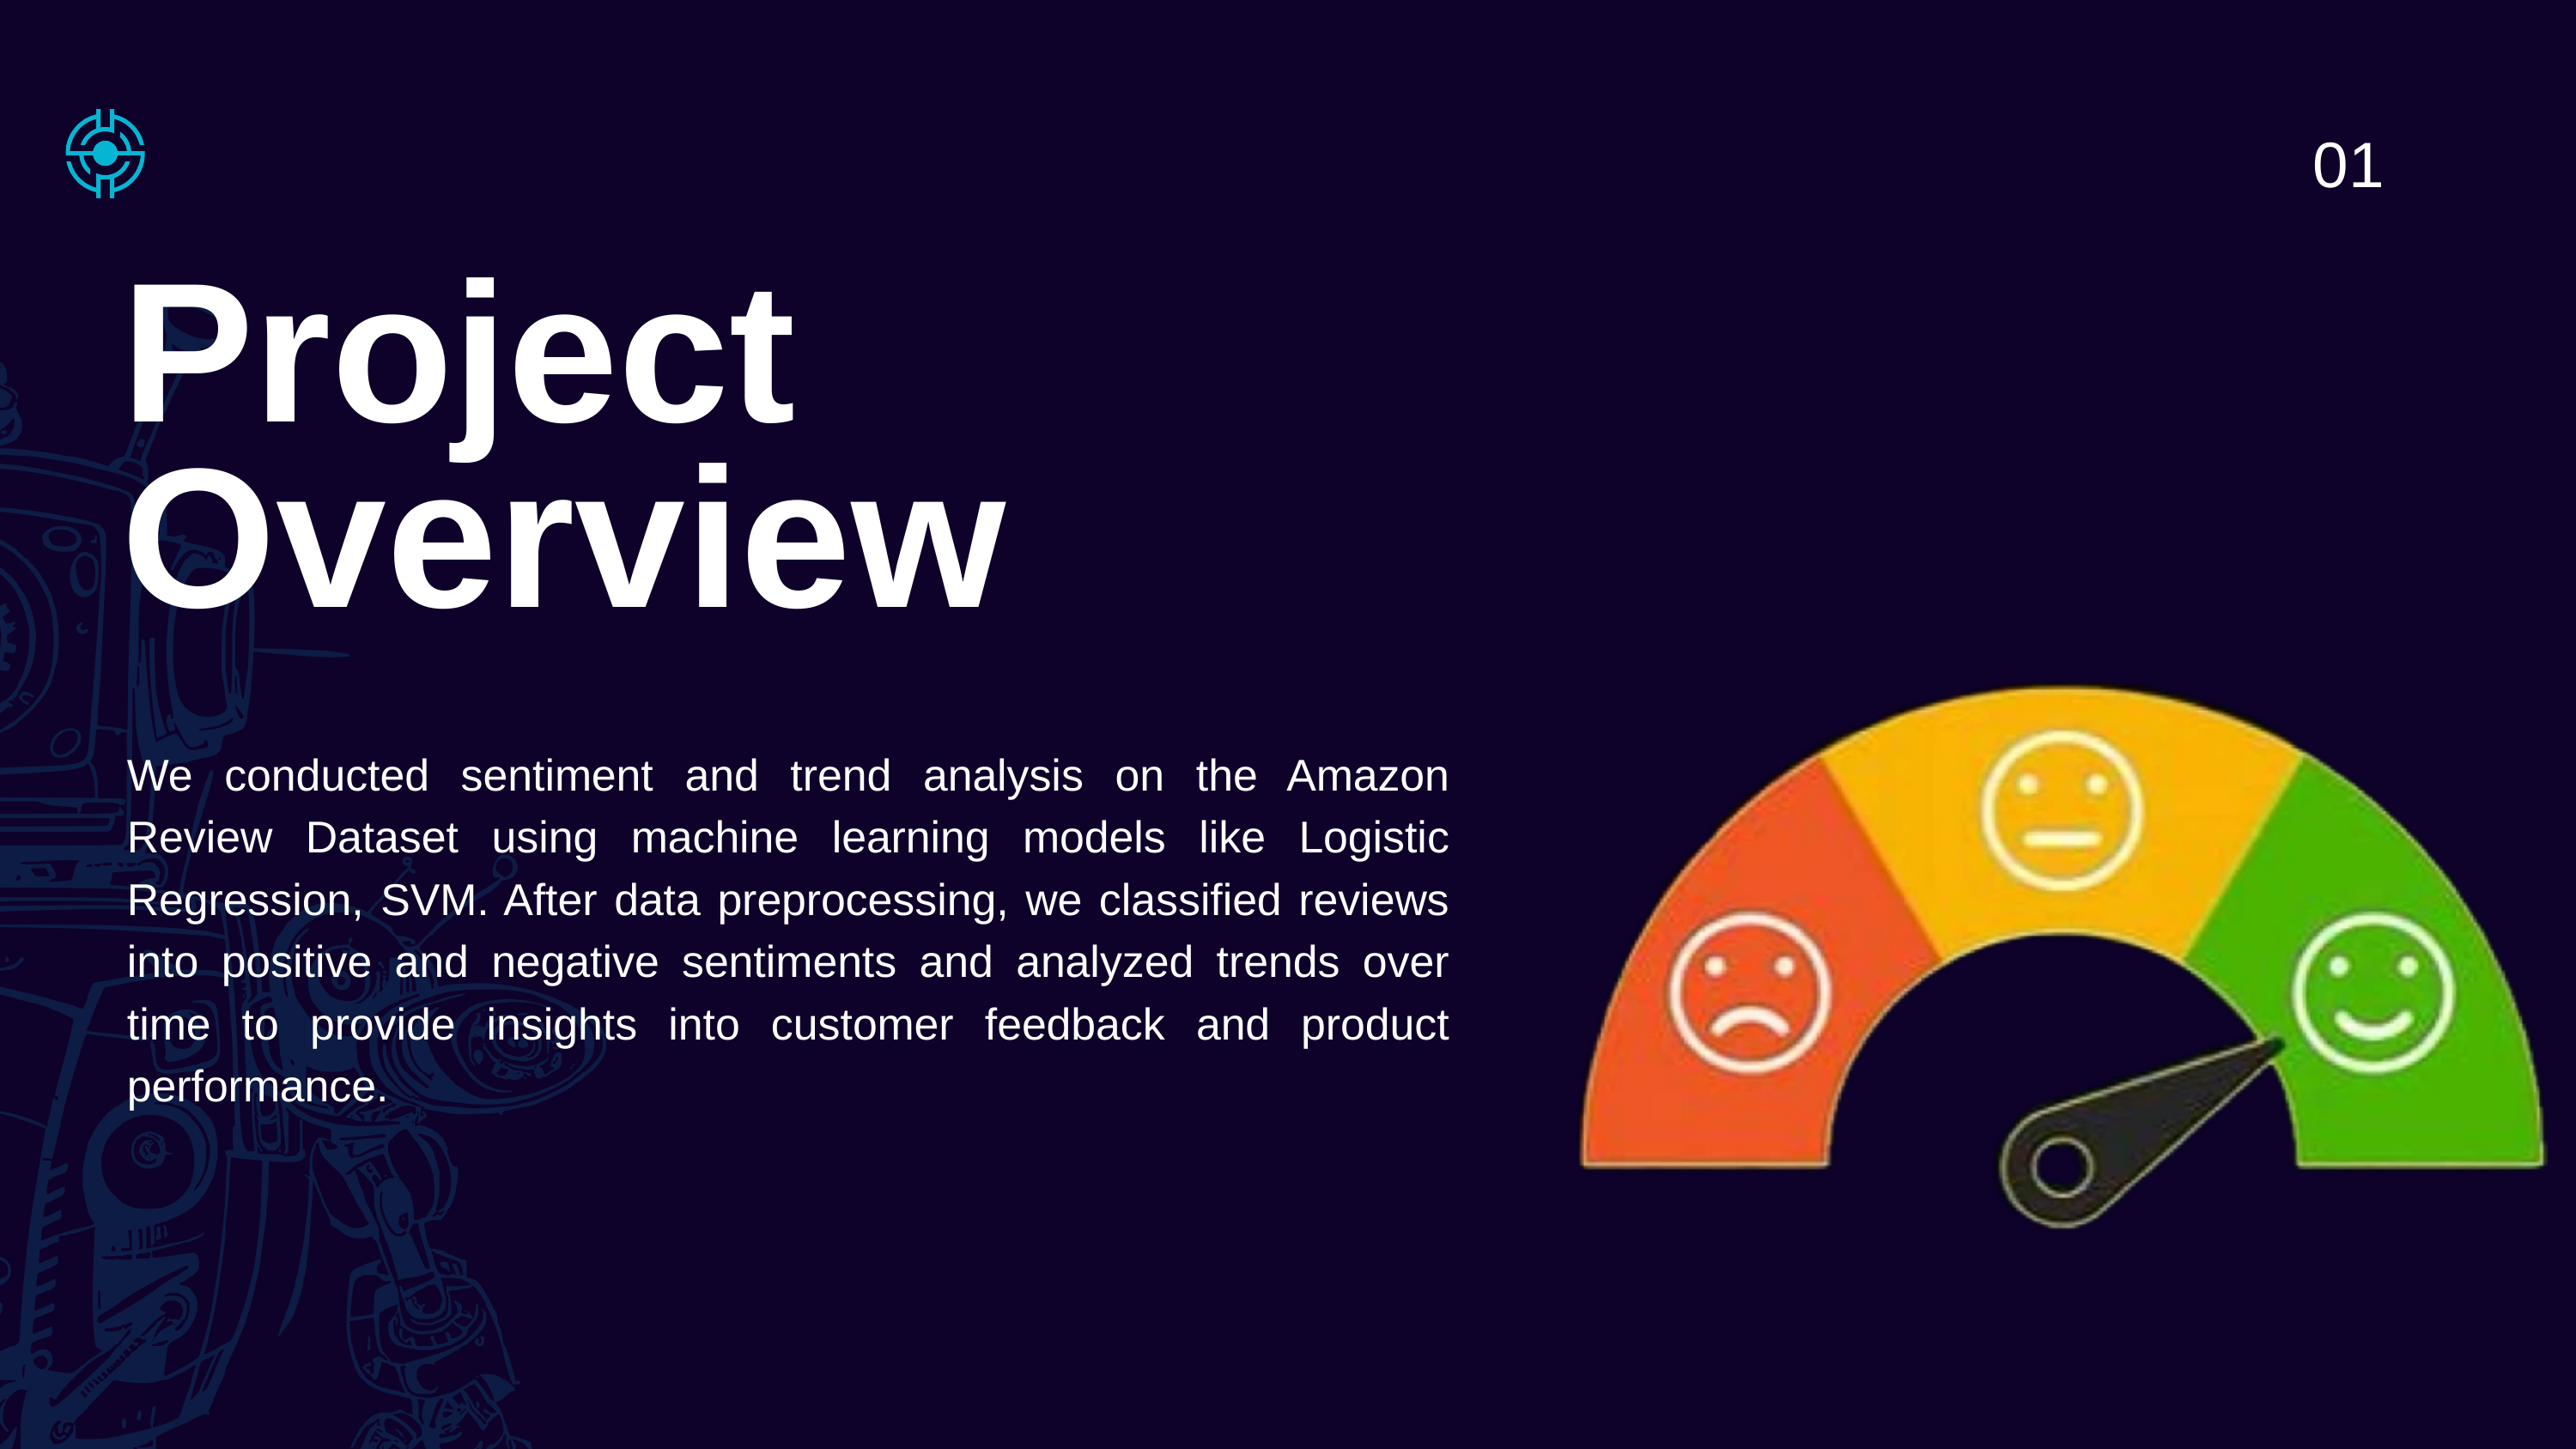

01
Project Overview

We conducted sentiment and trend analysis on the Amazon Review Dataset using machine learning models like Logistic Regression, SVM. After data preprocessing, we classified reviews into positive and negative sentiments and analyzed trends over time to provide insights into customer feedback and product performance.